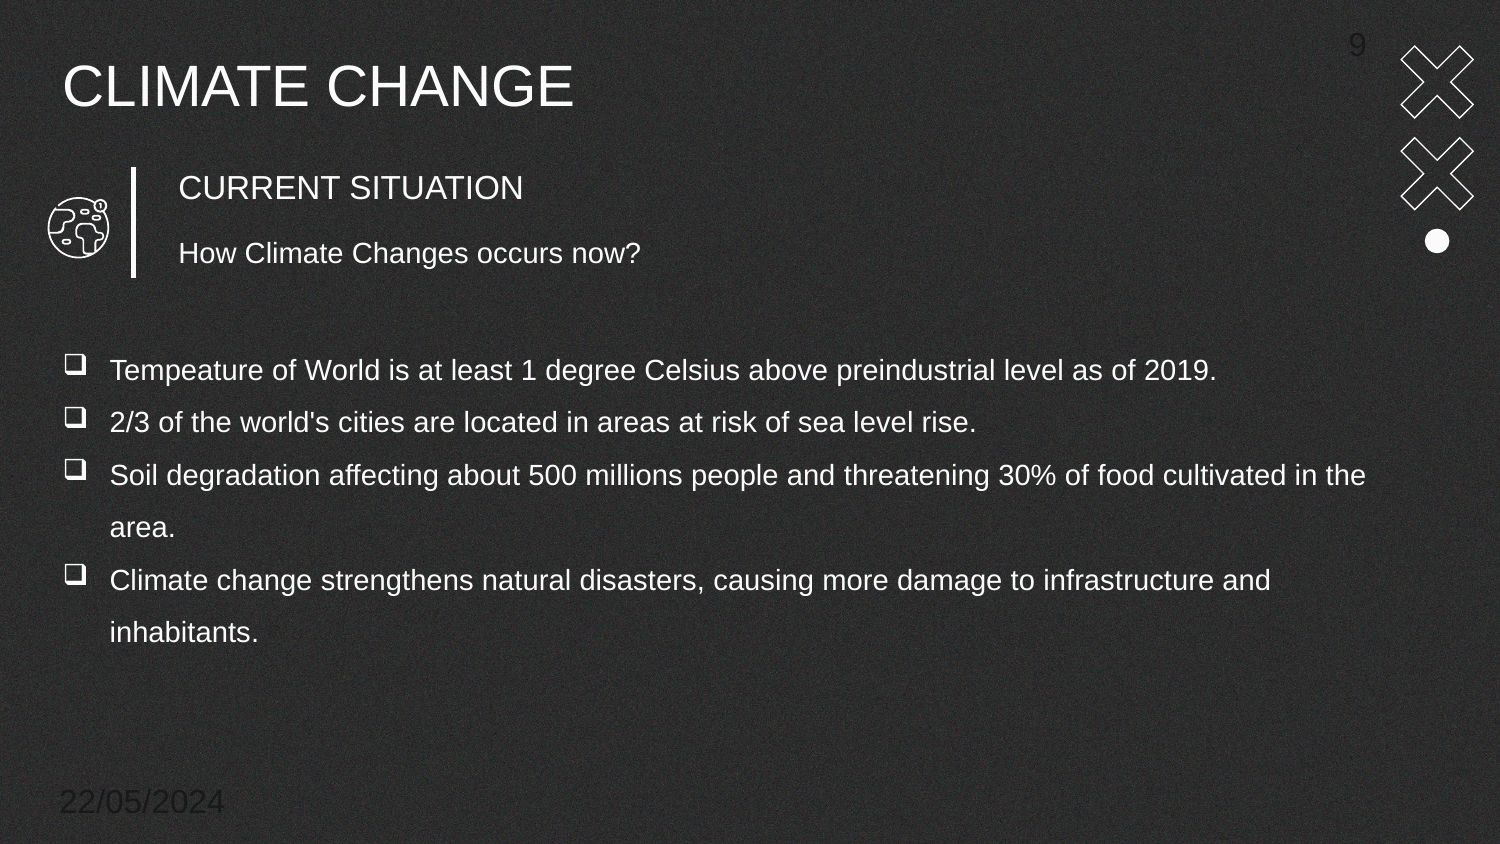

9
# CLIMATE CHANGE
CURRENT SITUATION

How Climate Changes occurs now?
Tempeature of World is at least 1 degree Celsius above preindustrial level as of 2019.
2/3 of the world's cities are located in areas at risk of sea level rise.
Soil degradation affecting about 500 millions people and threatening 30% of food cultivated in the area.
Climate change strengthens natural disasters, causing more damage to infrastructure and inhabitants.
22/05/2024